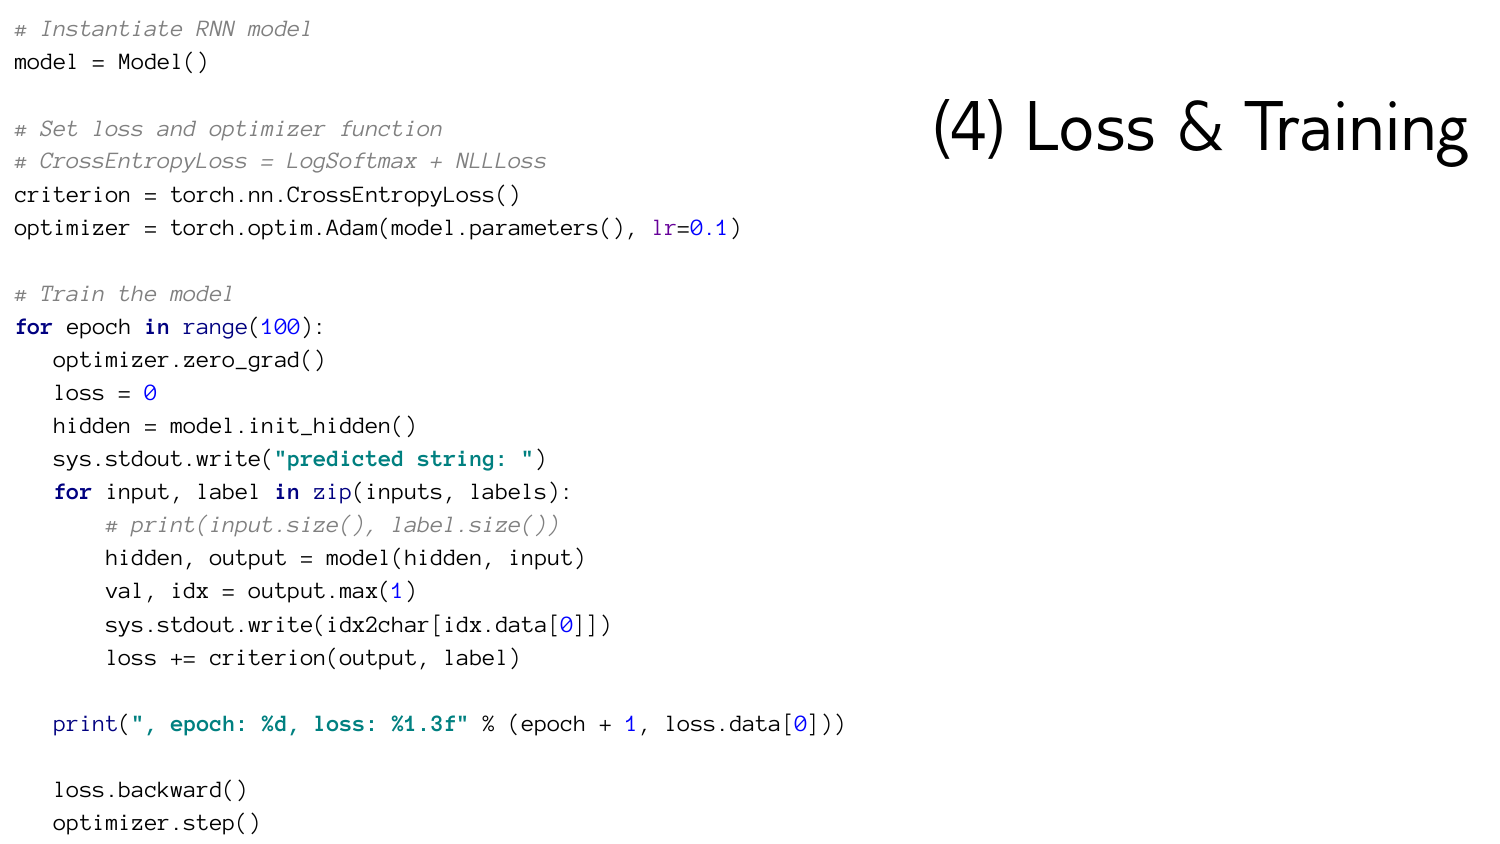

# Instantiate RNN model
model = Model()

# Set loss and optimizer function
# CrossEntropyLoss = LogSoftmax + NLLLoss
criterion = torch.nn.CrossEntropyLoss()
optimizer = torch.optim.Adam(model.parameters(), lr=0.1)

# Train the model
for epoch in range(100):
   optimizer.zero_grad()
   loss = 0
   hidden = model.init_hidden()
   sys.stdout.write("predicted string: ")
   for input, label in zip(inputs, labels):
       # print(input.size(), label.size())
       hidden, output = model(hidden, input)
       val, idx = output.max(1)
       sys.stdout.write(idx2char[idx.data[0]])
       loss += criterion(output, label)

   print(", epoch: %d, loss: %1.3f" % (epoch + 1, loss.data[0]))

   loss.backward()
   optimizer.step()
# (4) Loss & Training